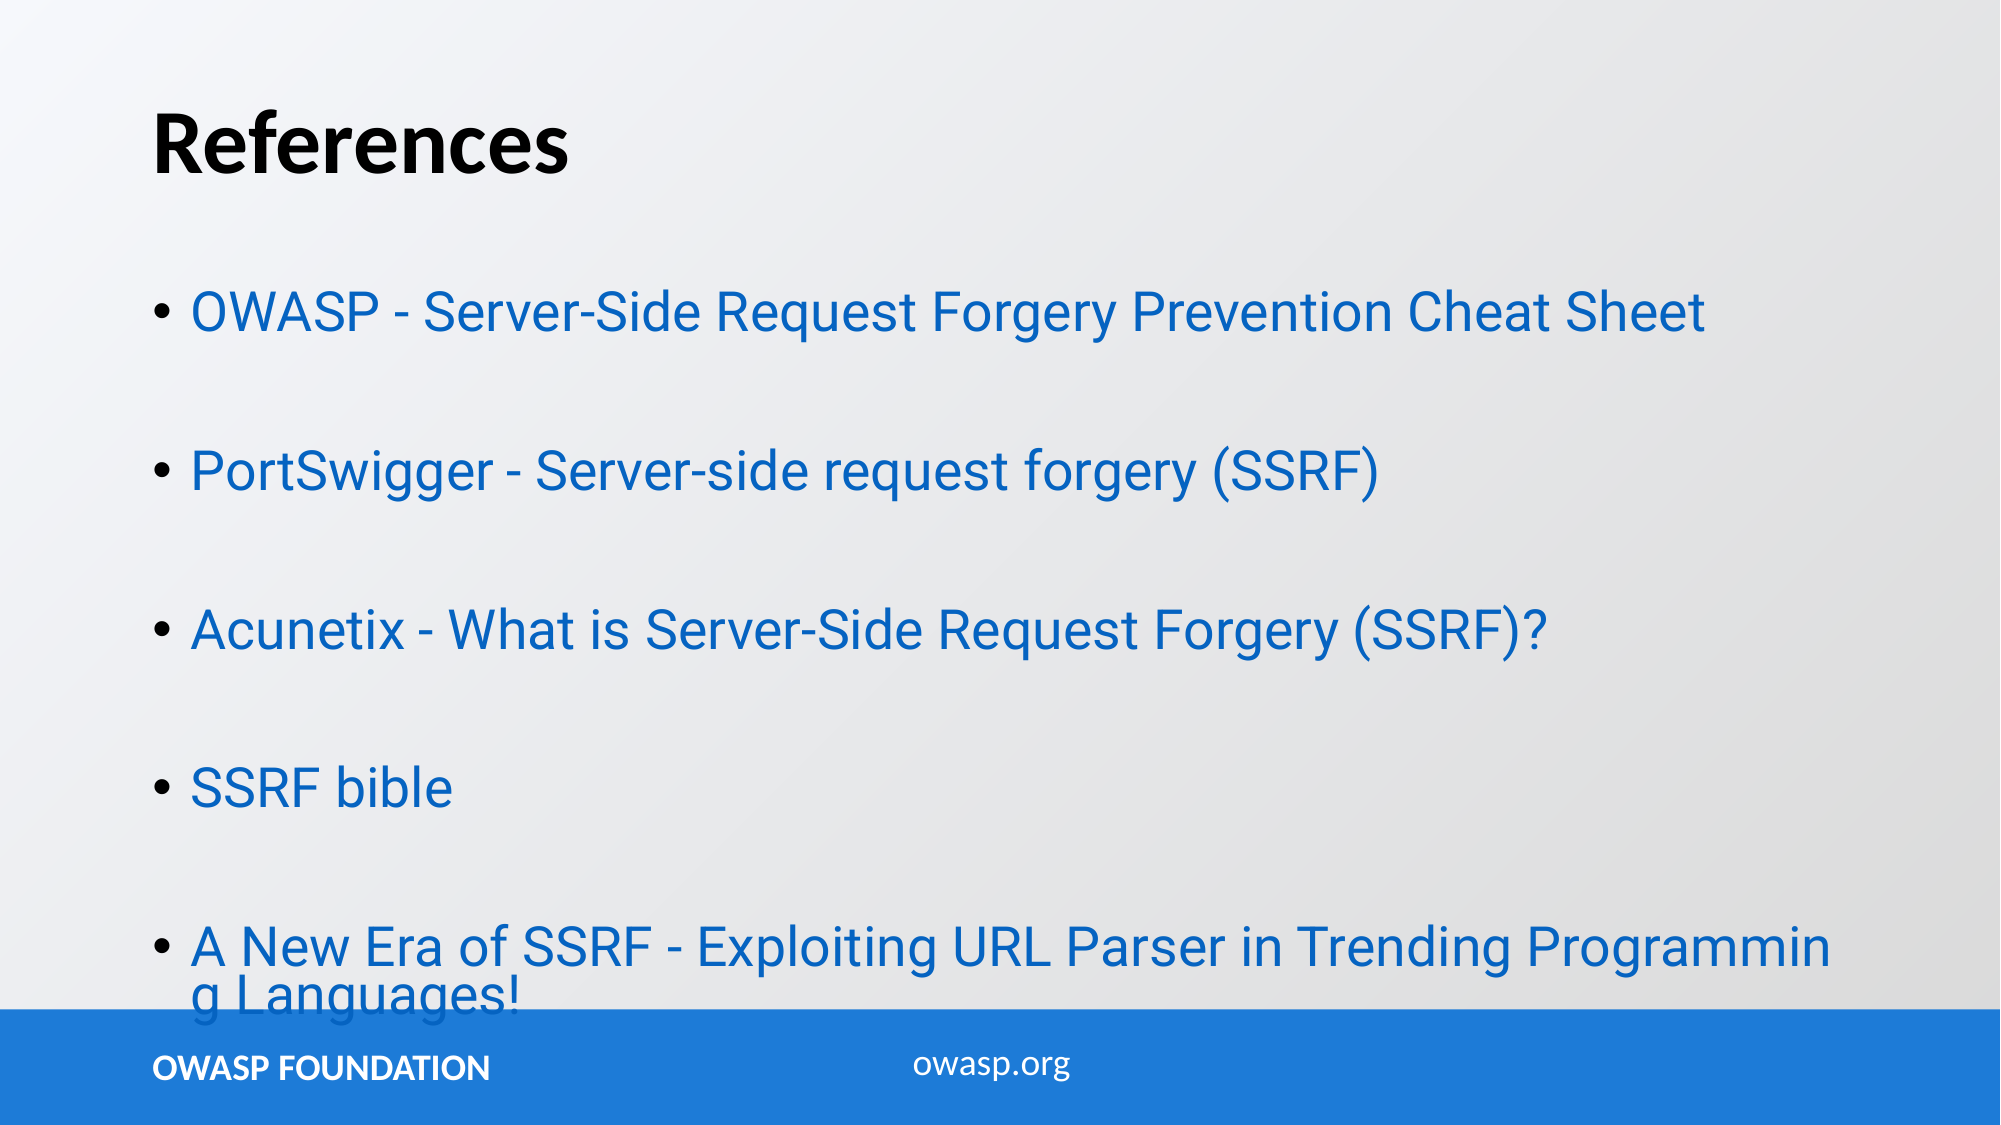

# References
OWASP - Server-Side Request Forgery Prevention Cheat Sheet

PortSwigger - Server-side request forgery (SSRF)

Acunetix - What is Server-Side Request Forgery (SSRF)?

SSRF bible

A New Era of SSRF - Exploiting URL Parser in Trending Programming Languages!